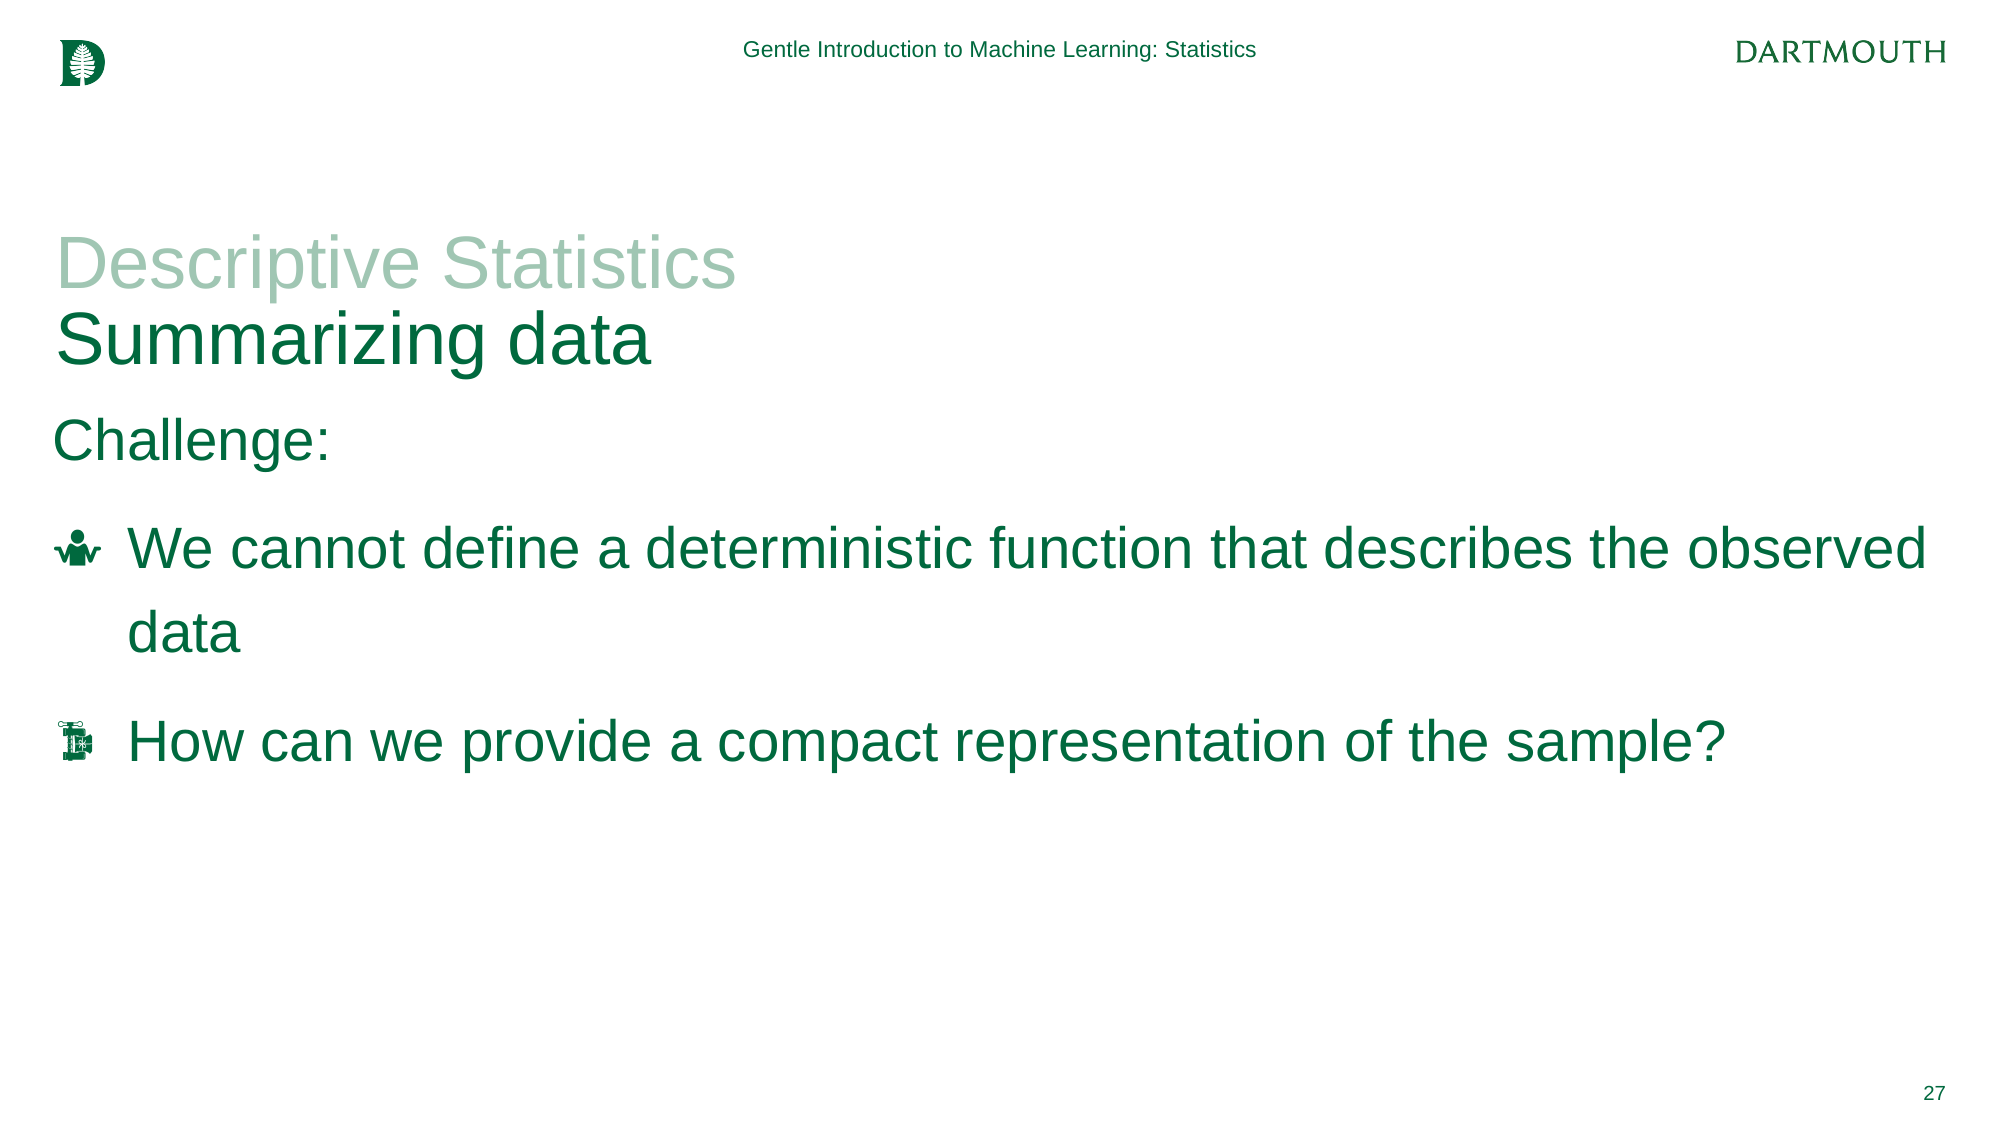

Gentle Introduction to Machine Learning: Statistics
# Descriptive Statistics Summarizing data
Challenge:
We cannot define a deterministic function that describes the observed data
How can we provide a compact representation of the sample?
27